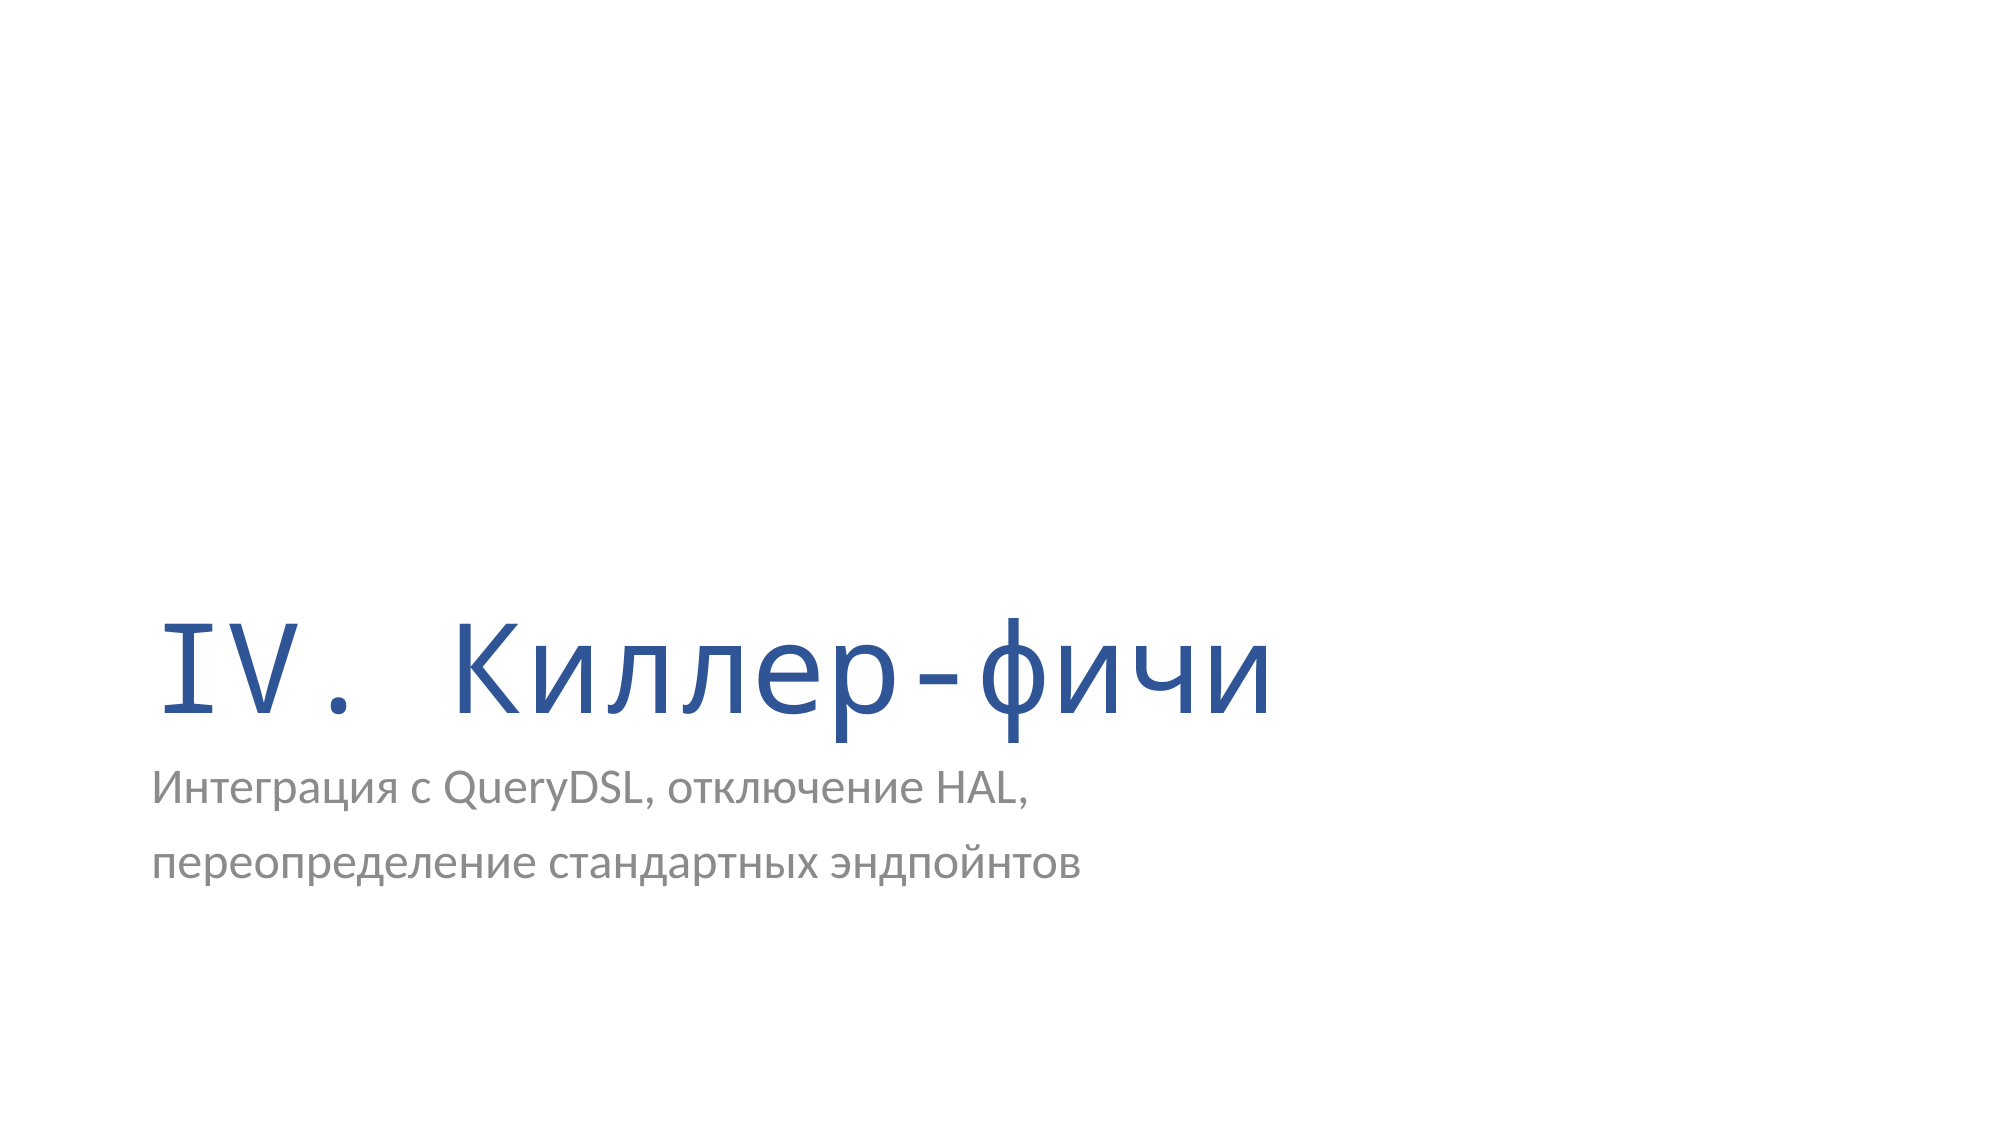

# IV. Киллер-фичи
Интеграция с QueryDSL, отключение HAL,
переопределение стандартных эндпойнтов